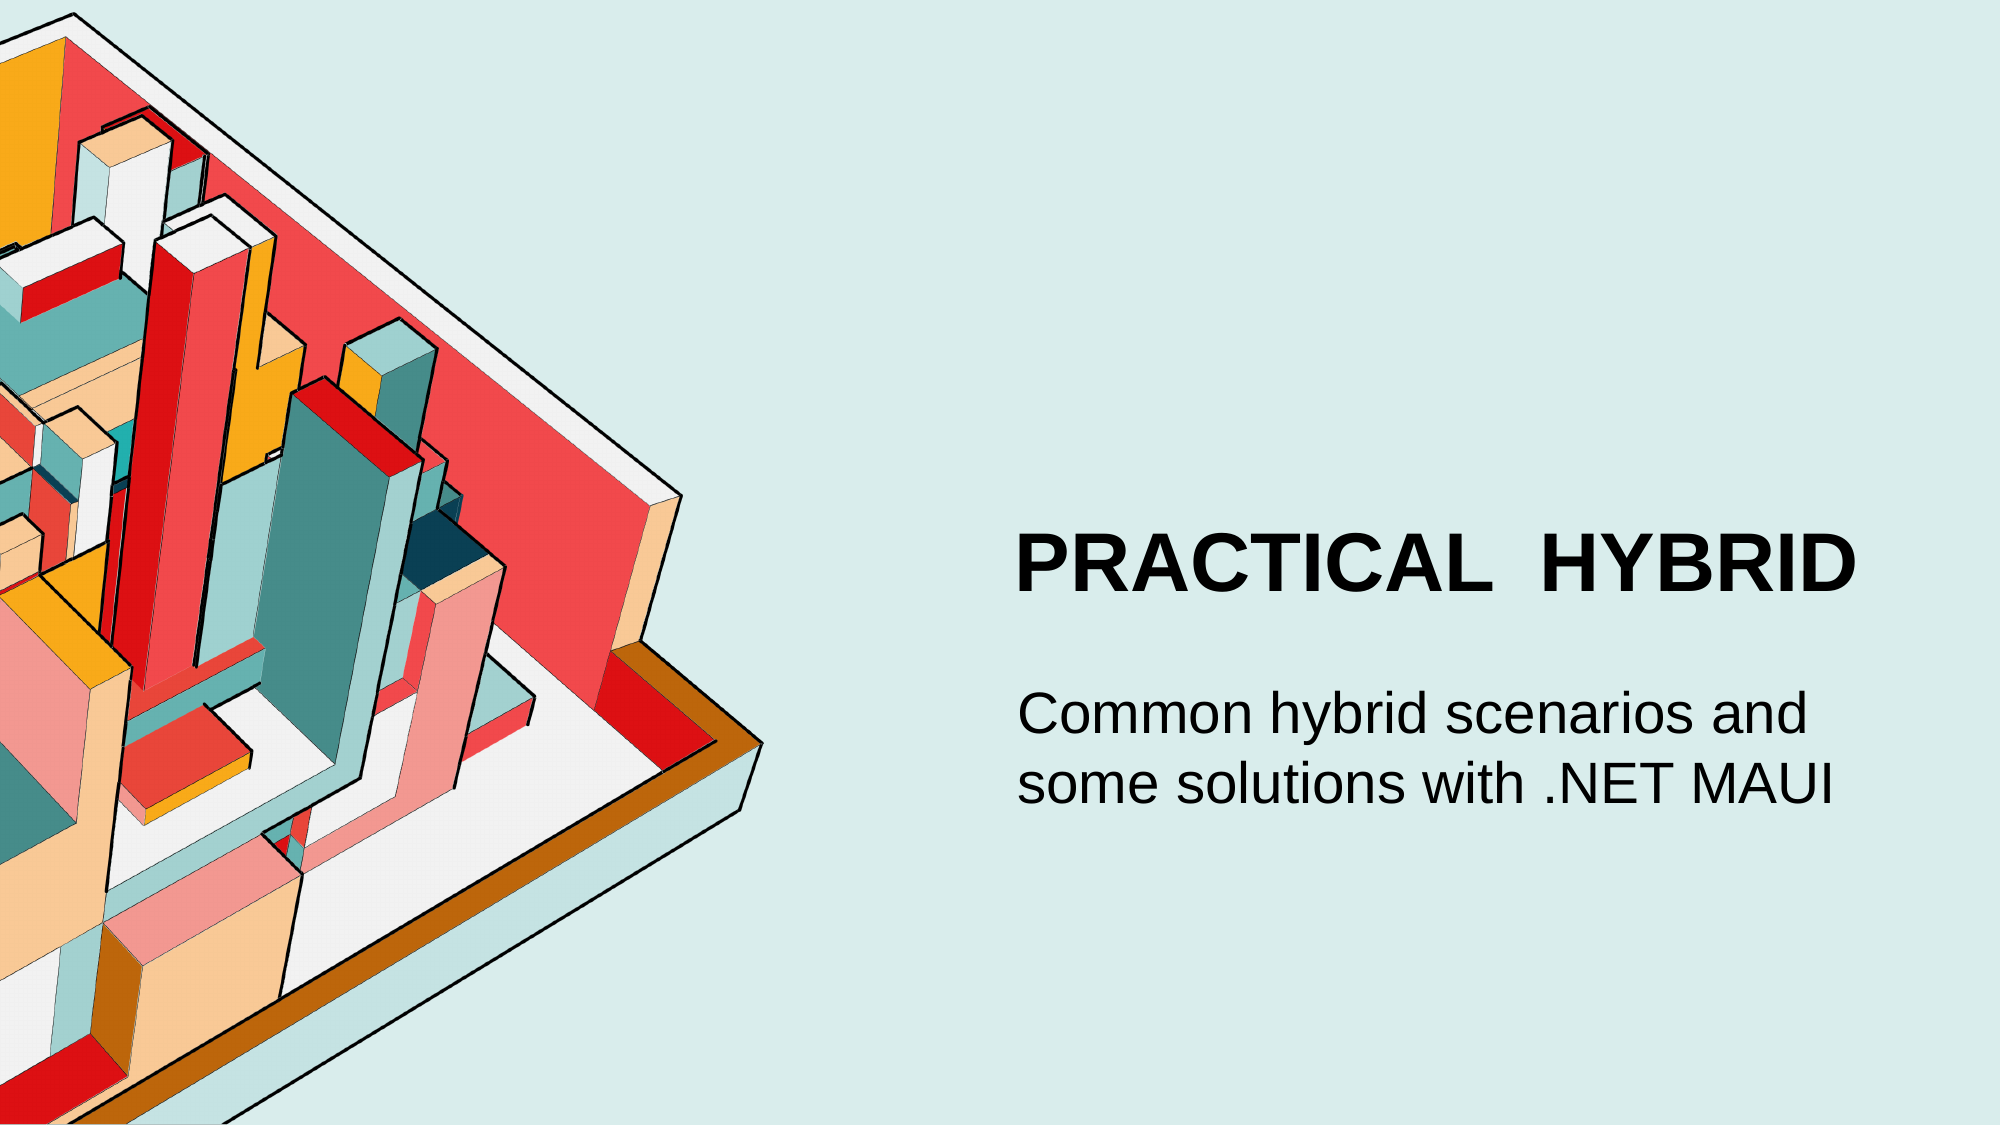

# Practical  Hybrid
Common hybrid scenarios and some solutions with .NET MAUI